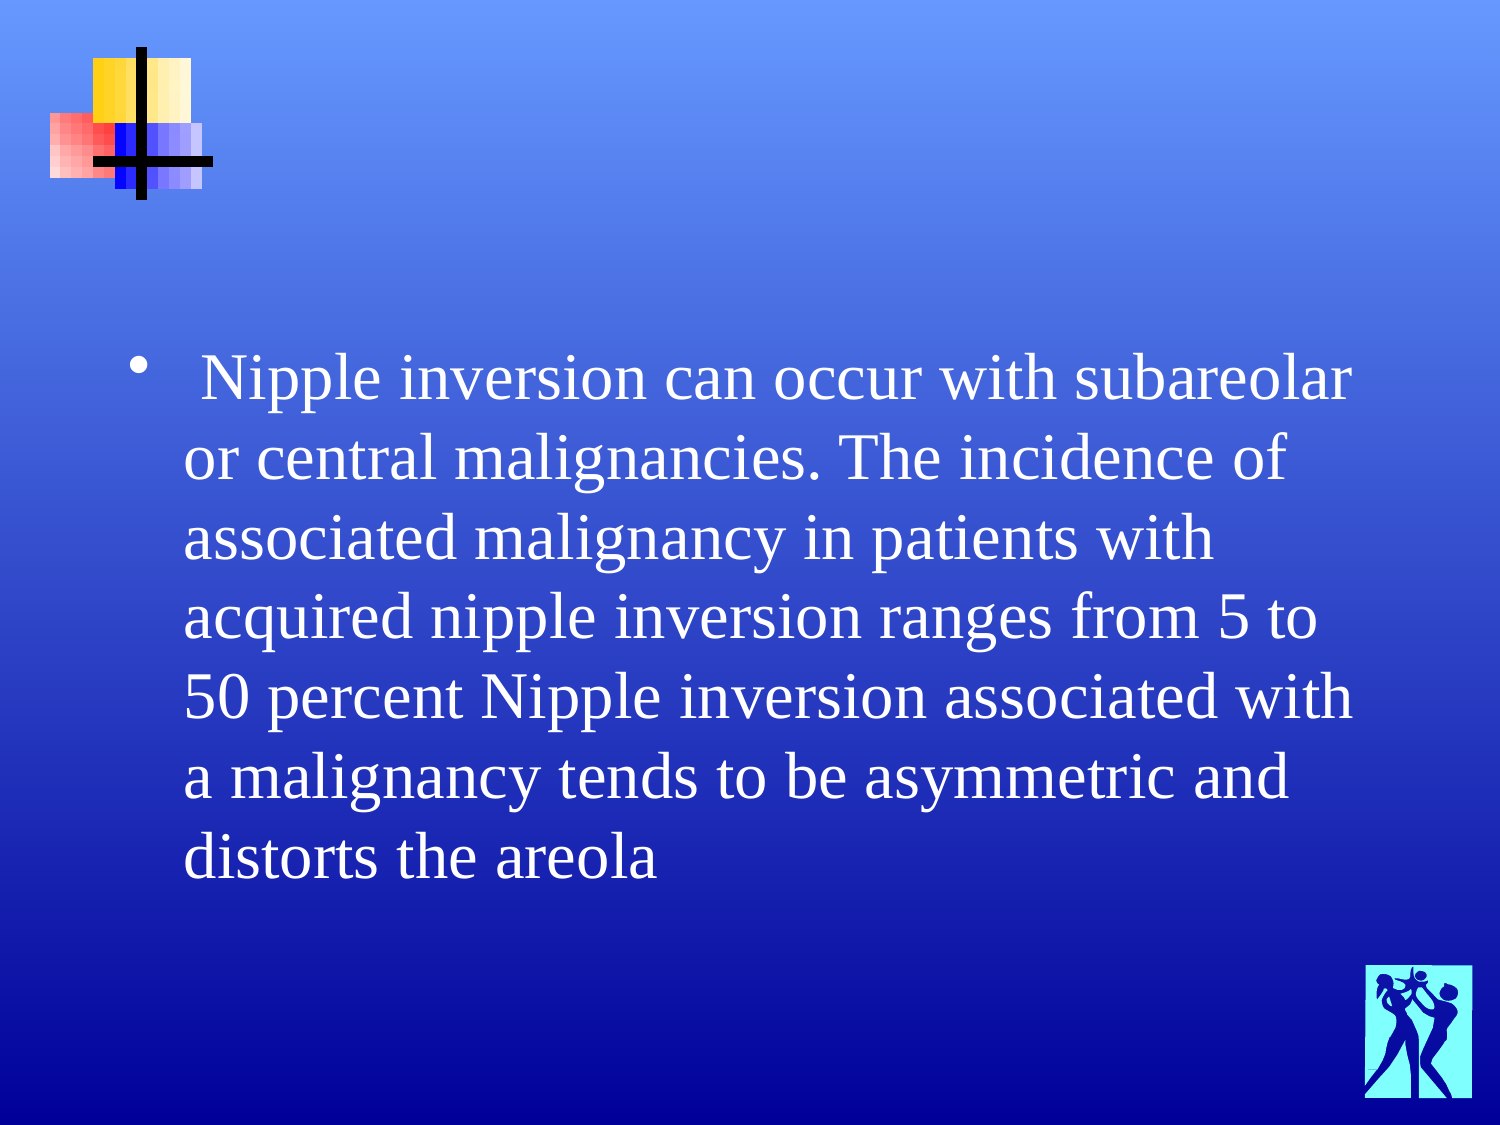

#
 Nipple inversion can occur with subareolar or central malignancies. The incidence of associated malignancy in patients with acquired nipple inversion ranges from 5 to 50 percent Nipple inversion associated with a malignancy tends to be asymmetric and distorts the areola